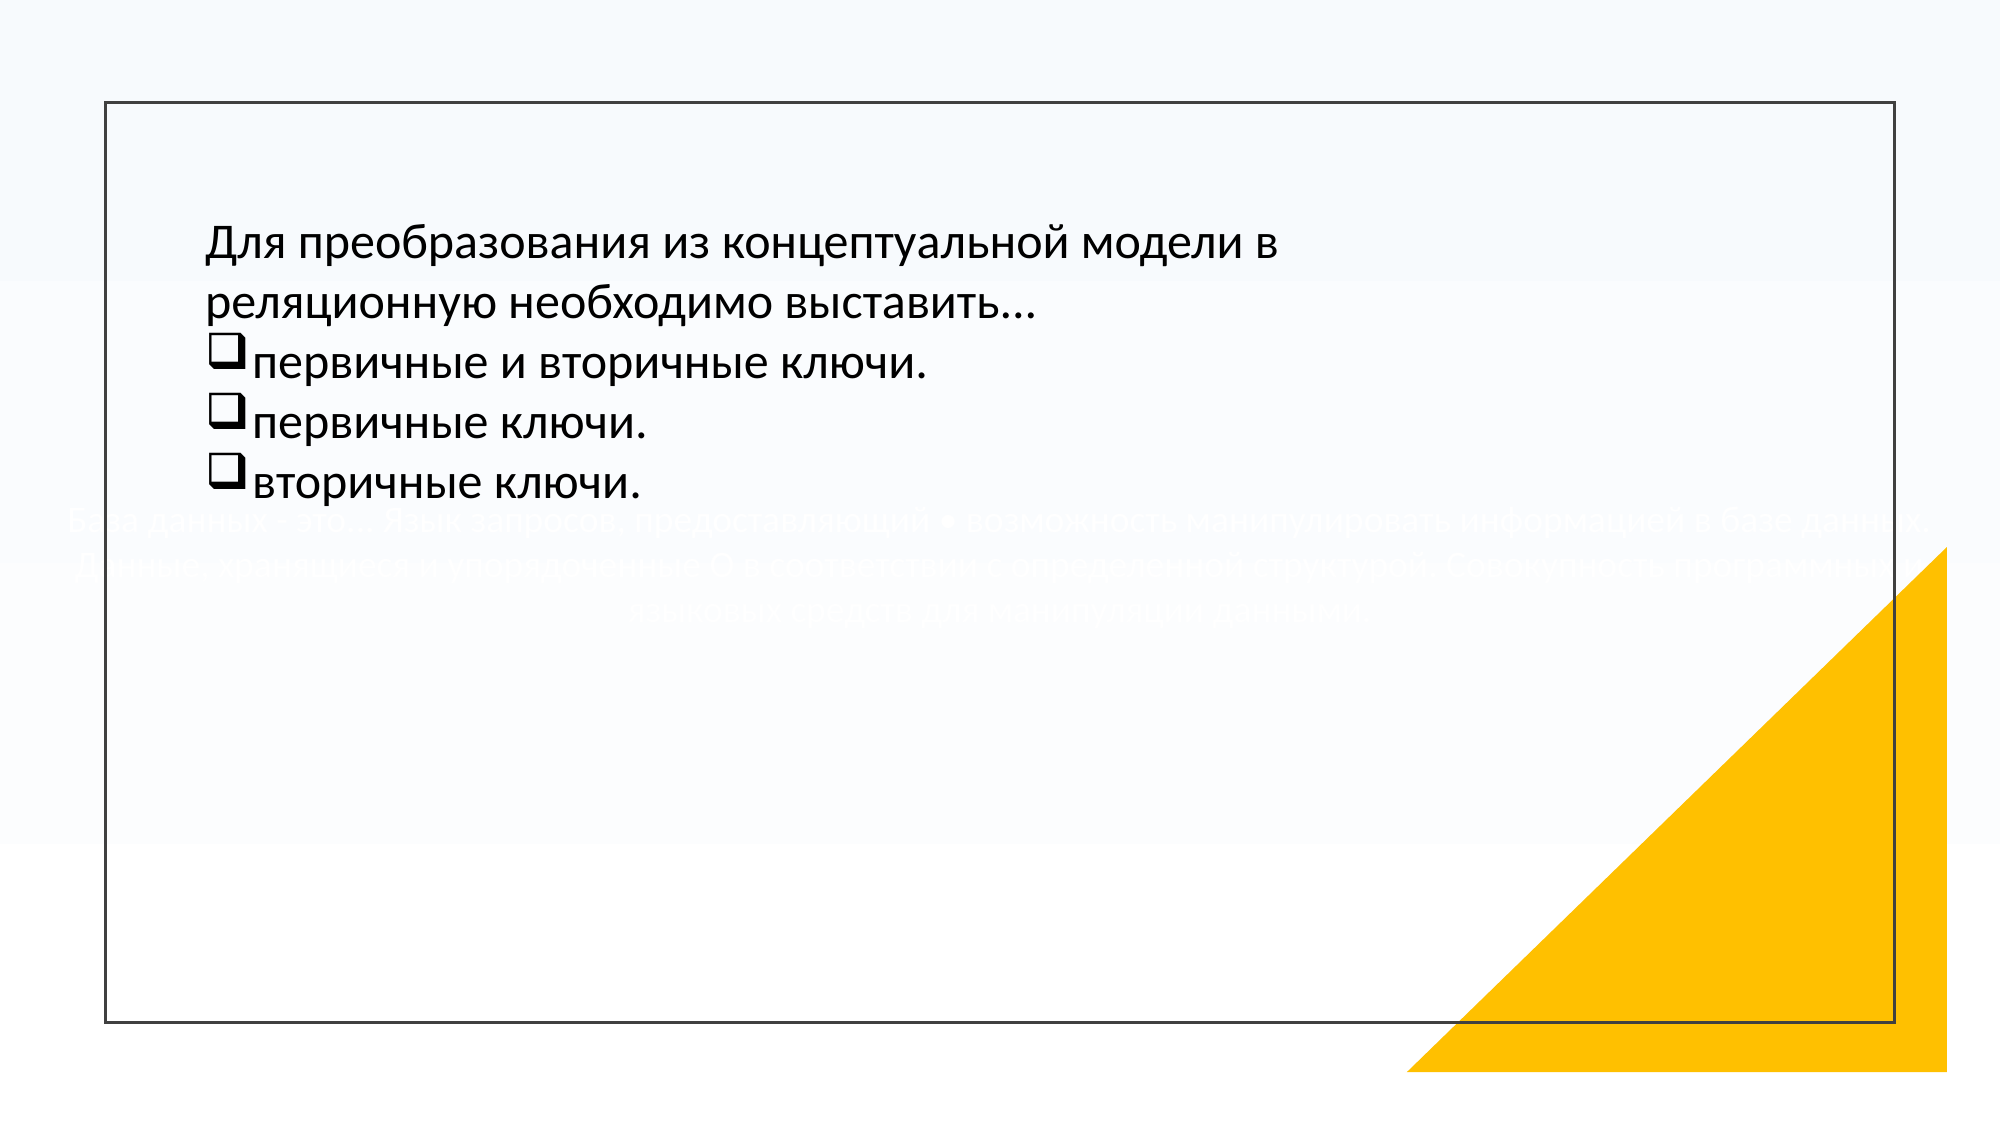

База данных - это... Язык запросов, предоставляющий • возможность манипулировать информацией в базе данных. Данные, хранящиеся и упорядоченные О в соответствии с определенной структурой. Совокупность программных и языковых средств для манипуляции данными.

Для преобразования из концептуальной модели в реляционную необходимо выставить...
первичные и вторичные ключи.
первичные ключи.
вторичные ключи.